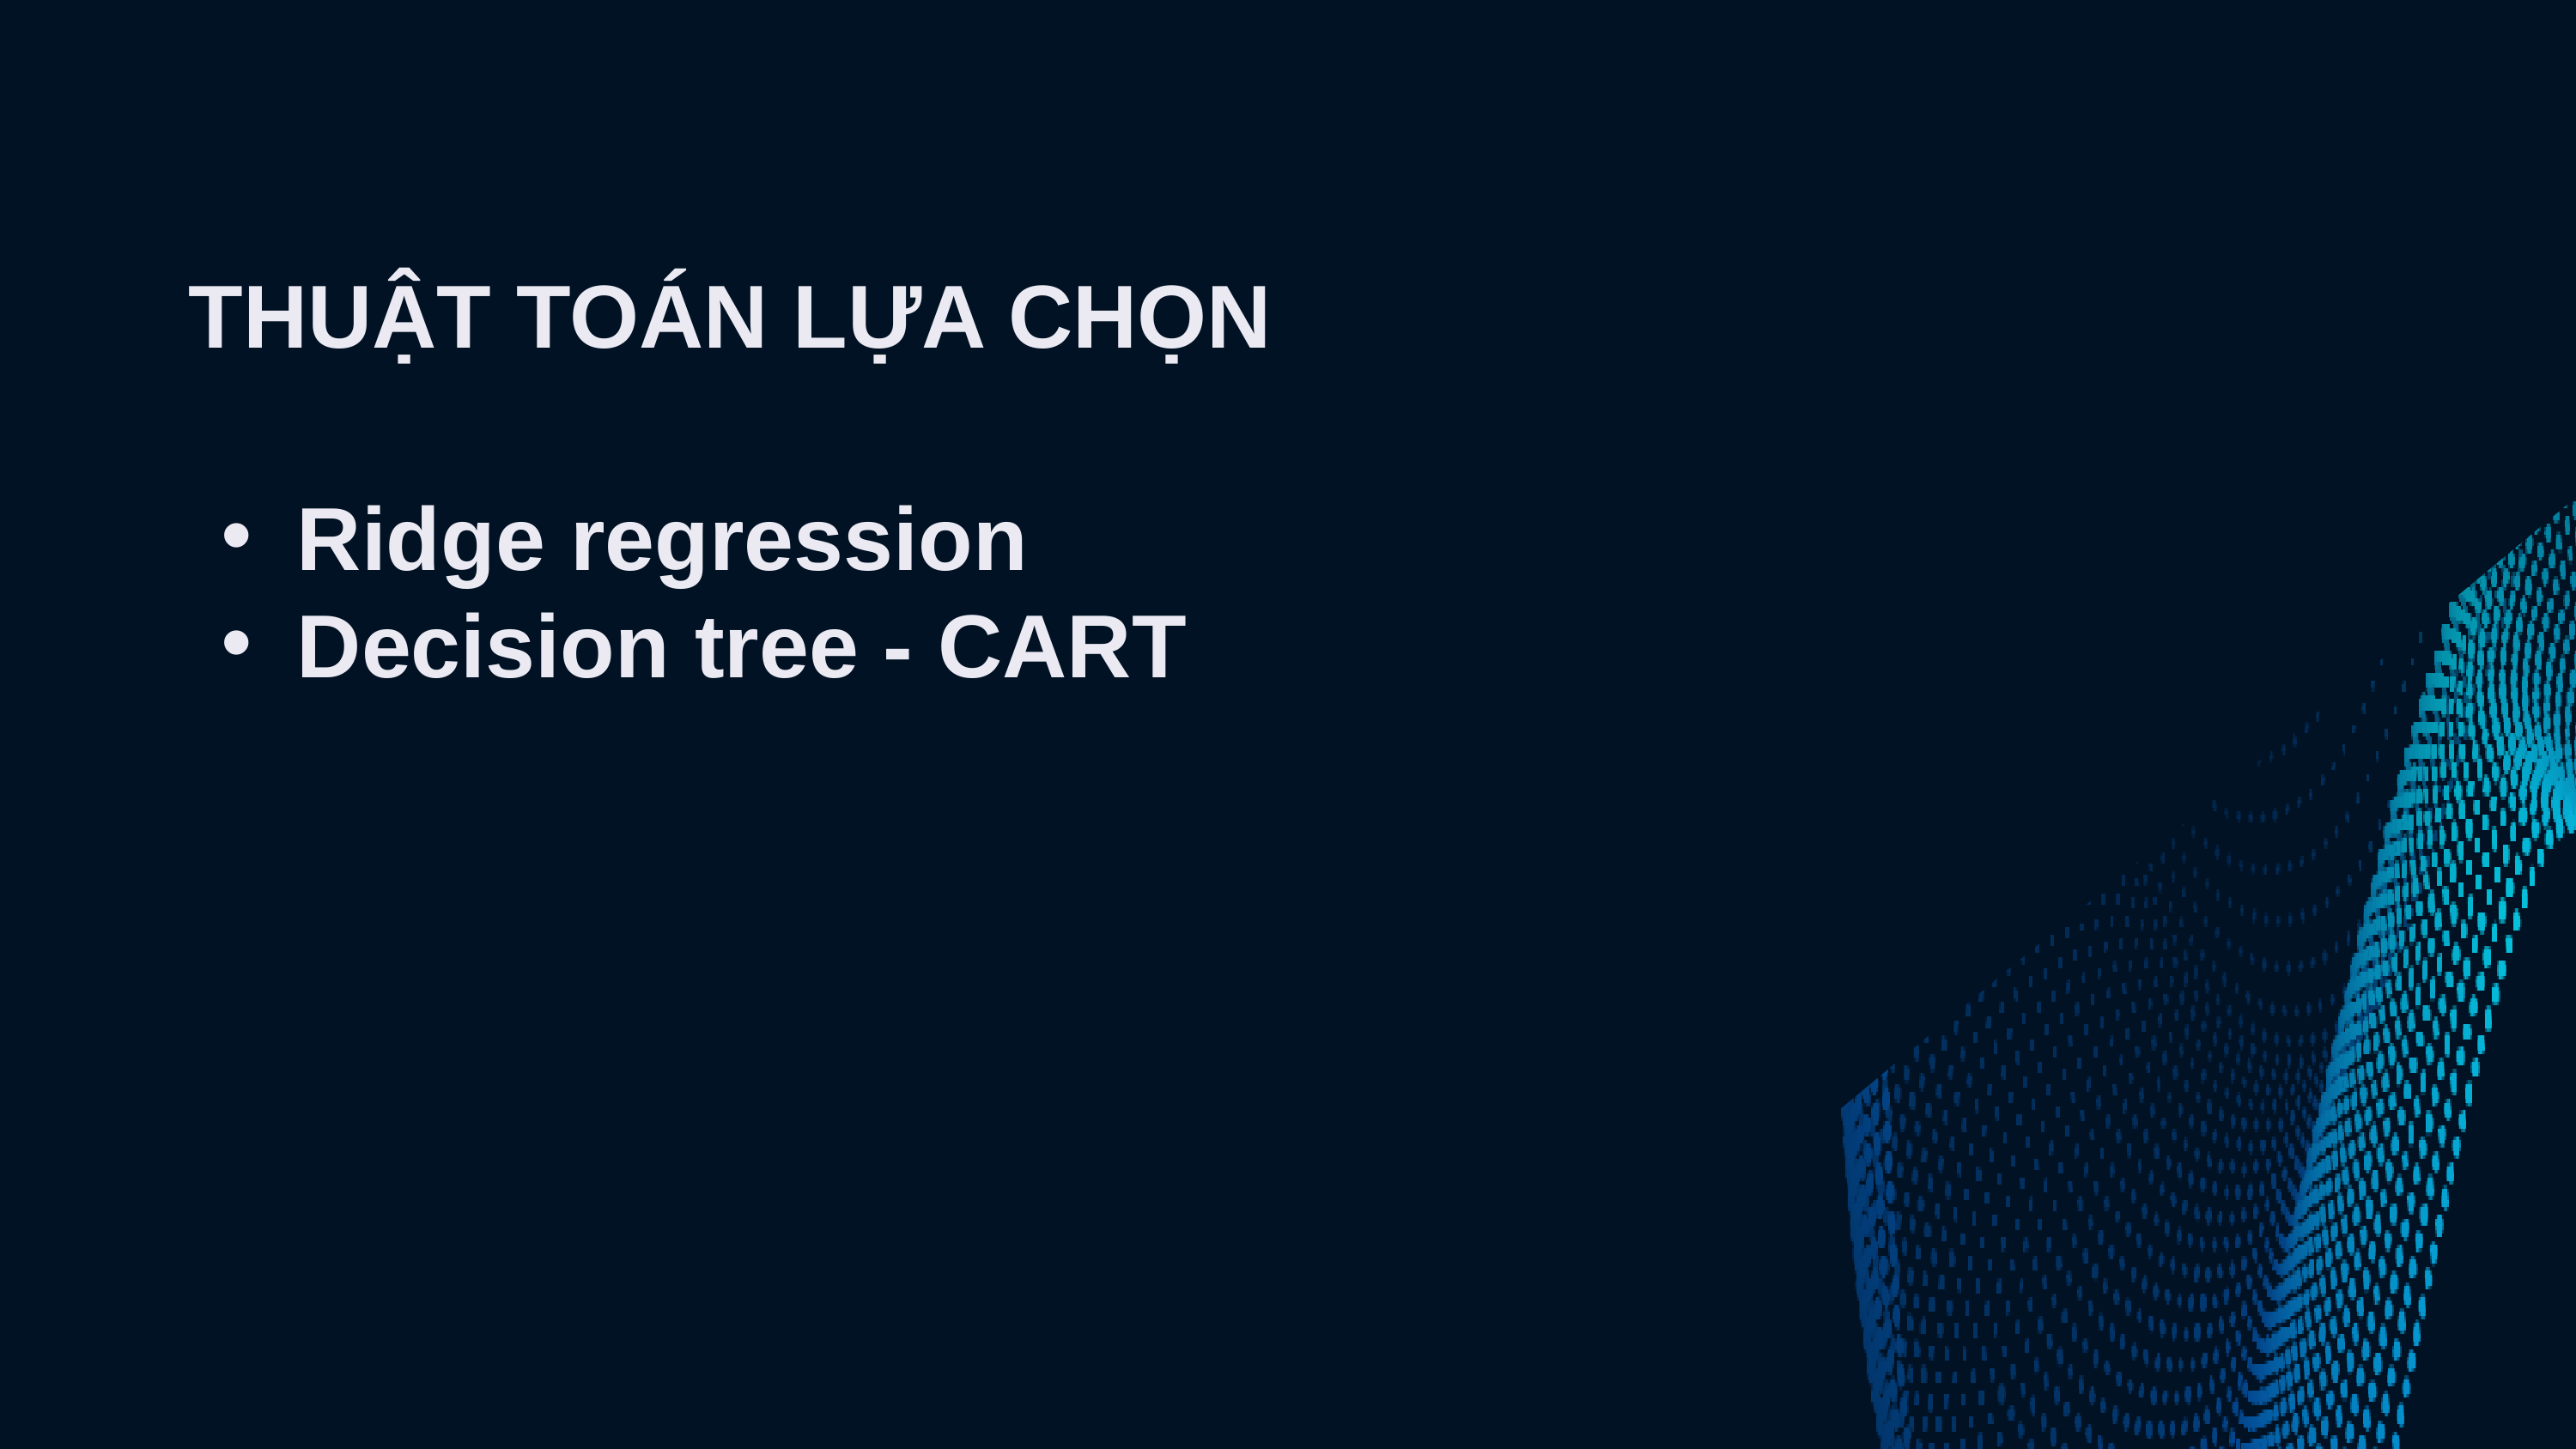

THUẬT TOÁN LỰA CHỌN
Ridge regression
Decision tree - CART